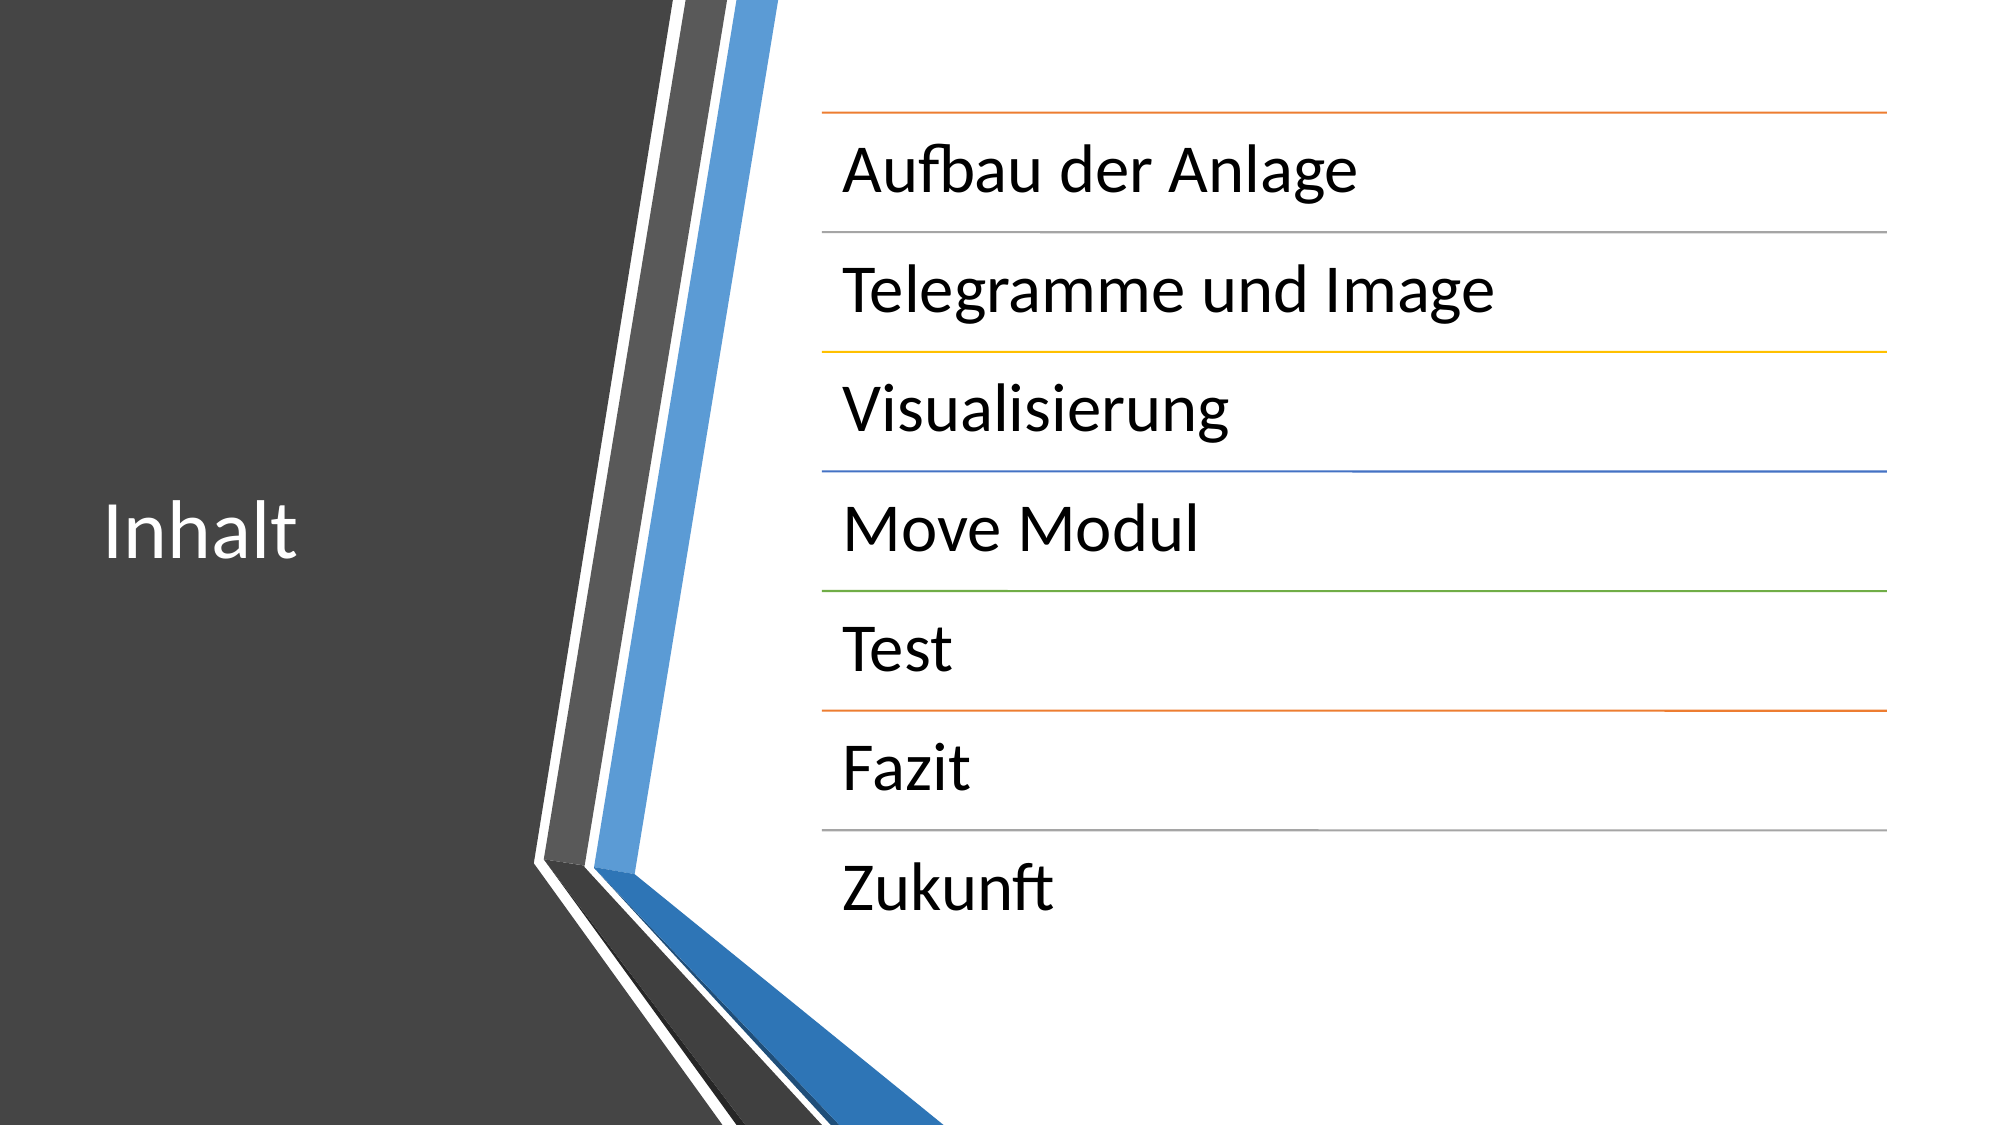

# Inhalt
Aufbau der Anlage
Telegramme und Image
Visualisierung
Move Modul
Test
Fazit
Zukunft